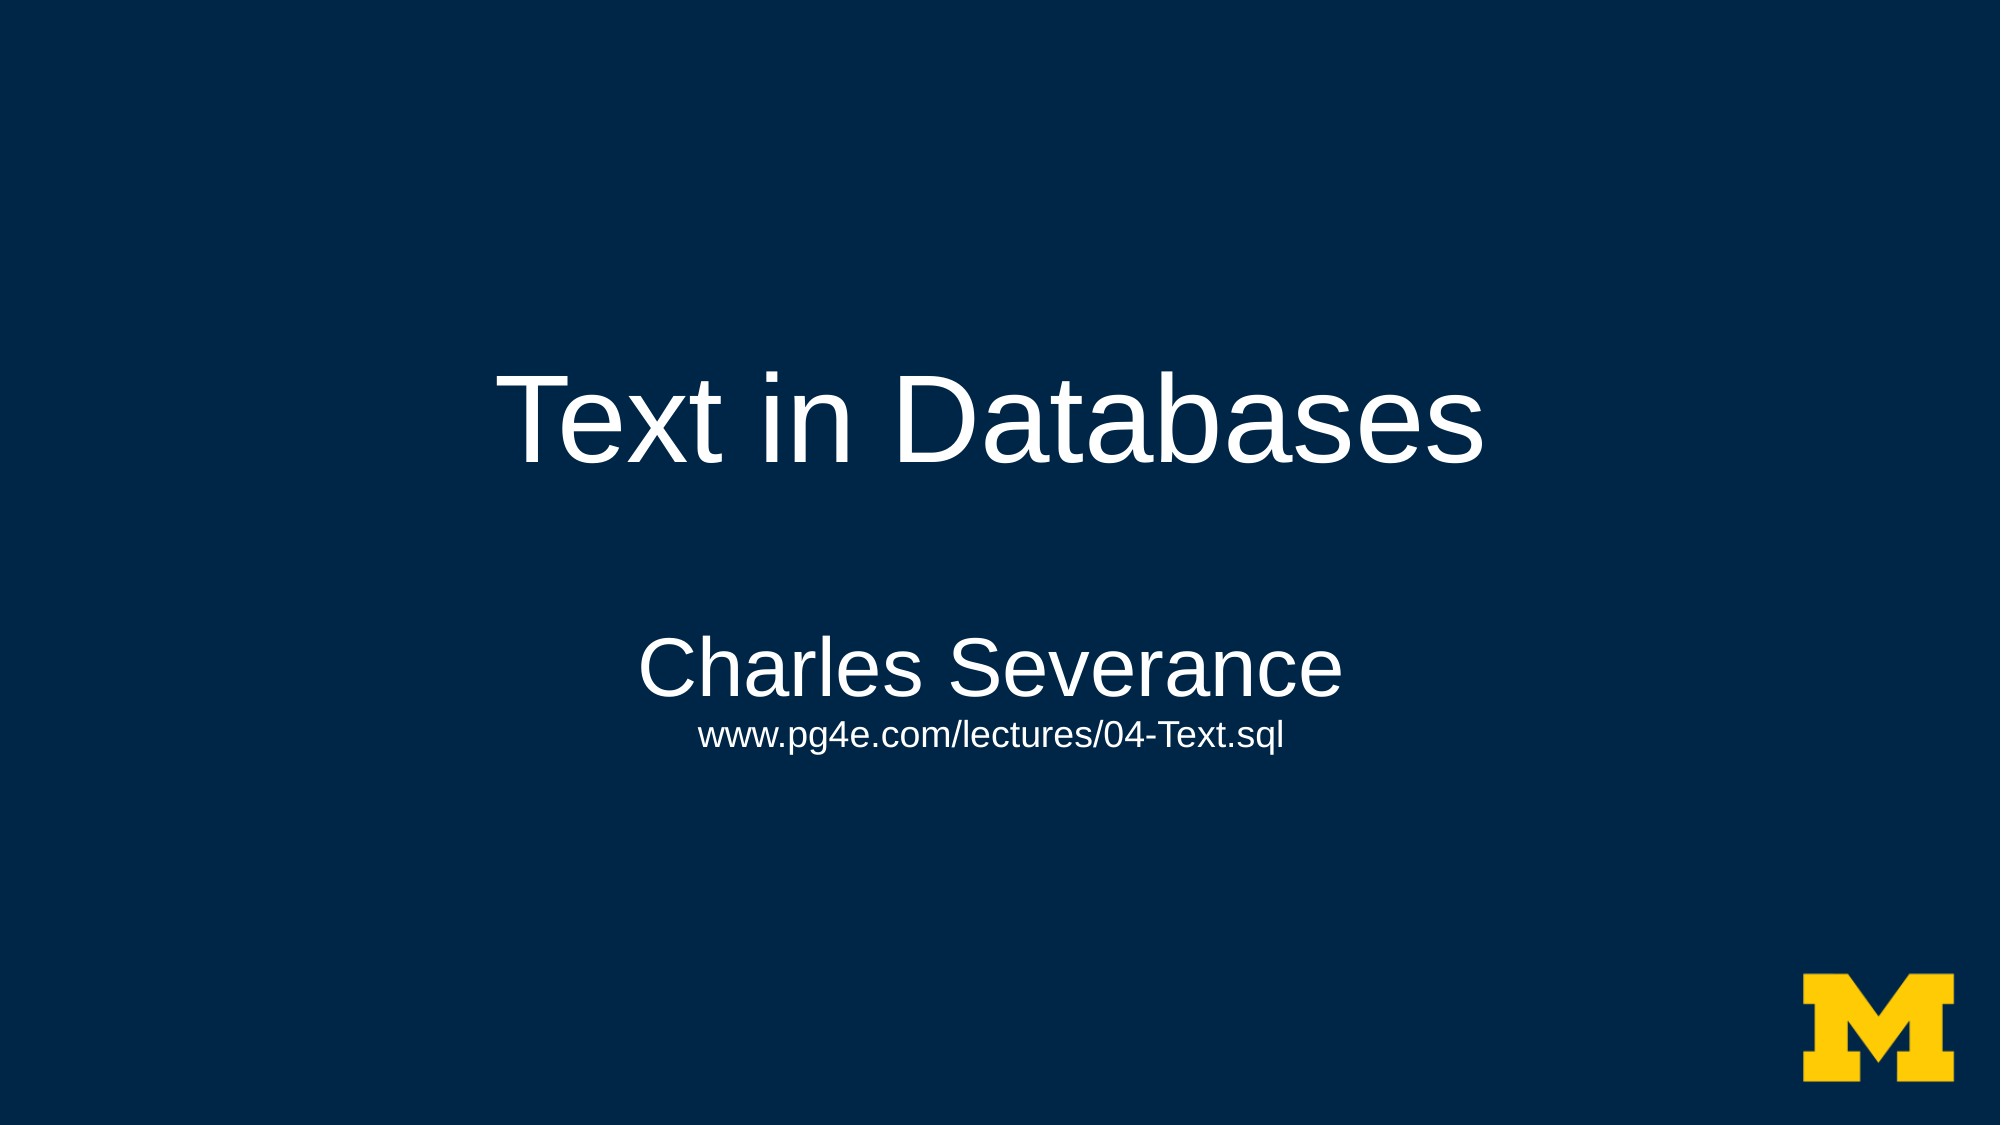

# Text in Databases Charles Severance www.pg4e.com/lectures/04-Text.sql